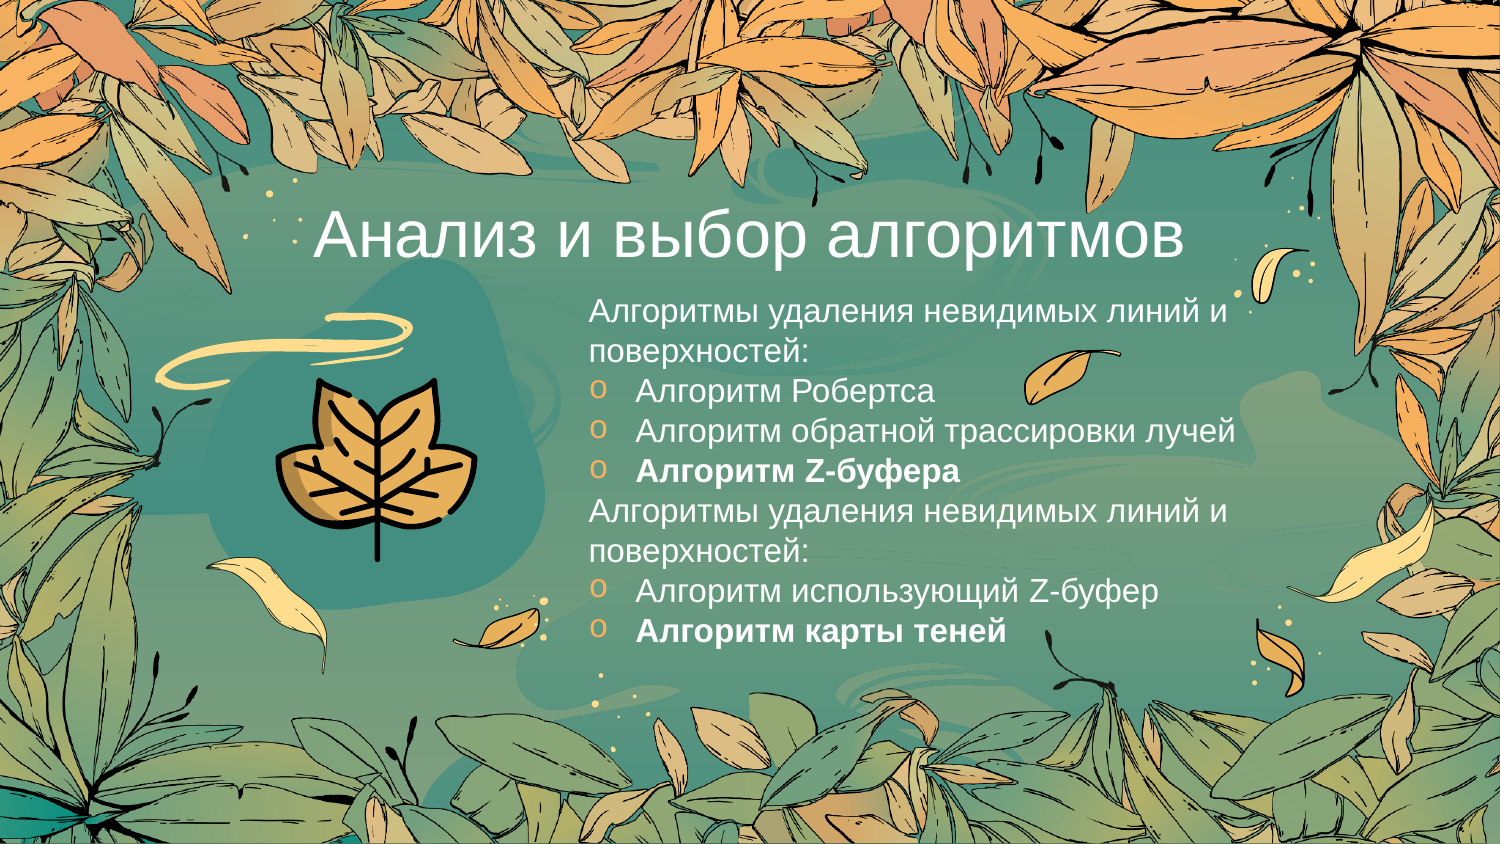

# Анализ и выбор алгоритмов

Алгоритмы удаления невидимых линий и поверхностей:
Алгоритм Робертса
Алгоритм обратной трассировки лучей
Алгоритм Z-буфера
Алгоритмы удаления невидимых линий и поверхностей:
Алгоритм использующий Z-буфер
Алгоритм карты теней